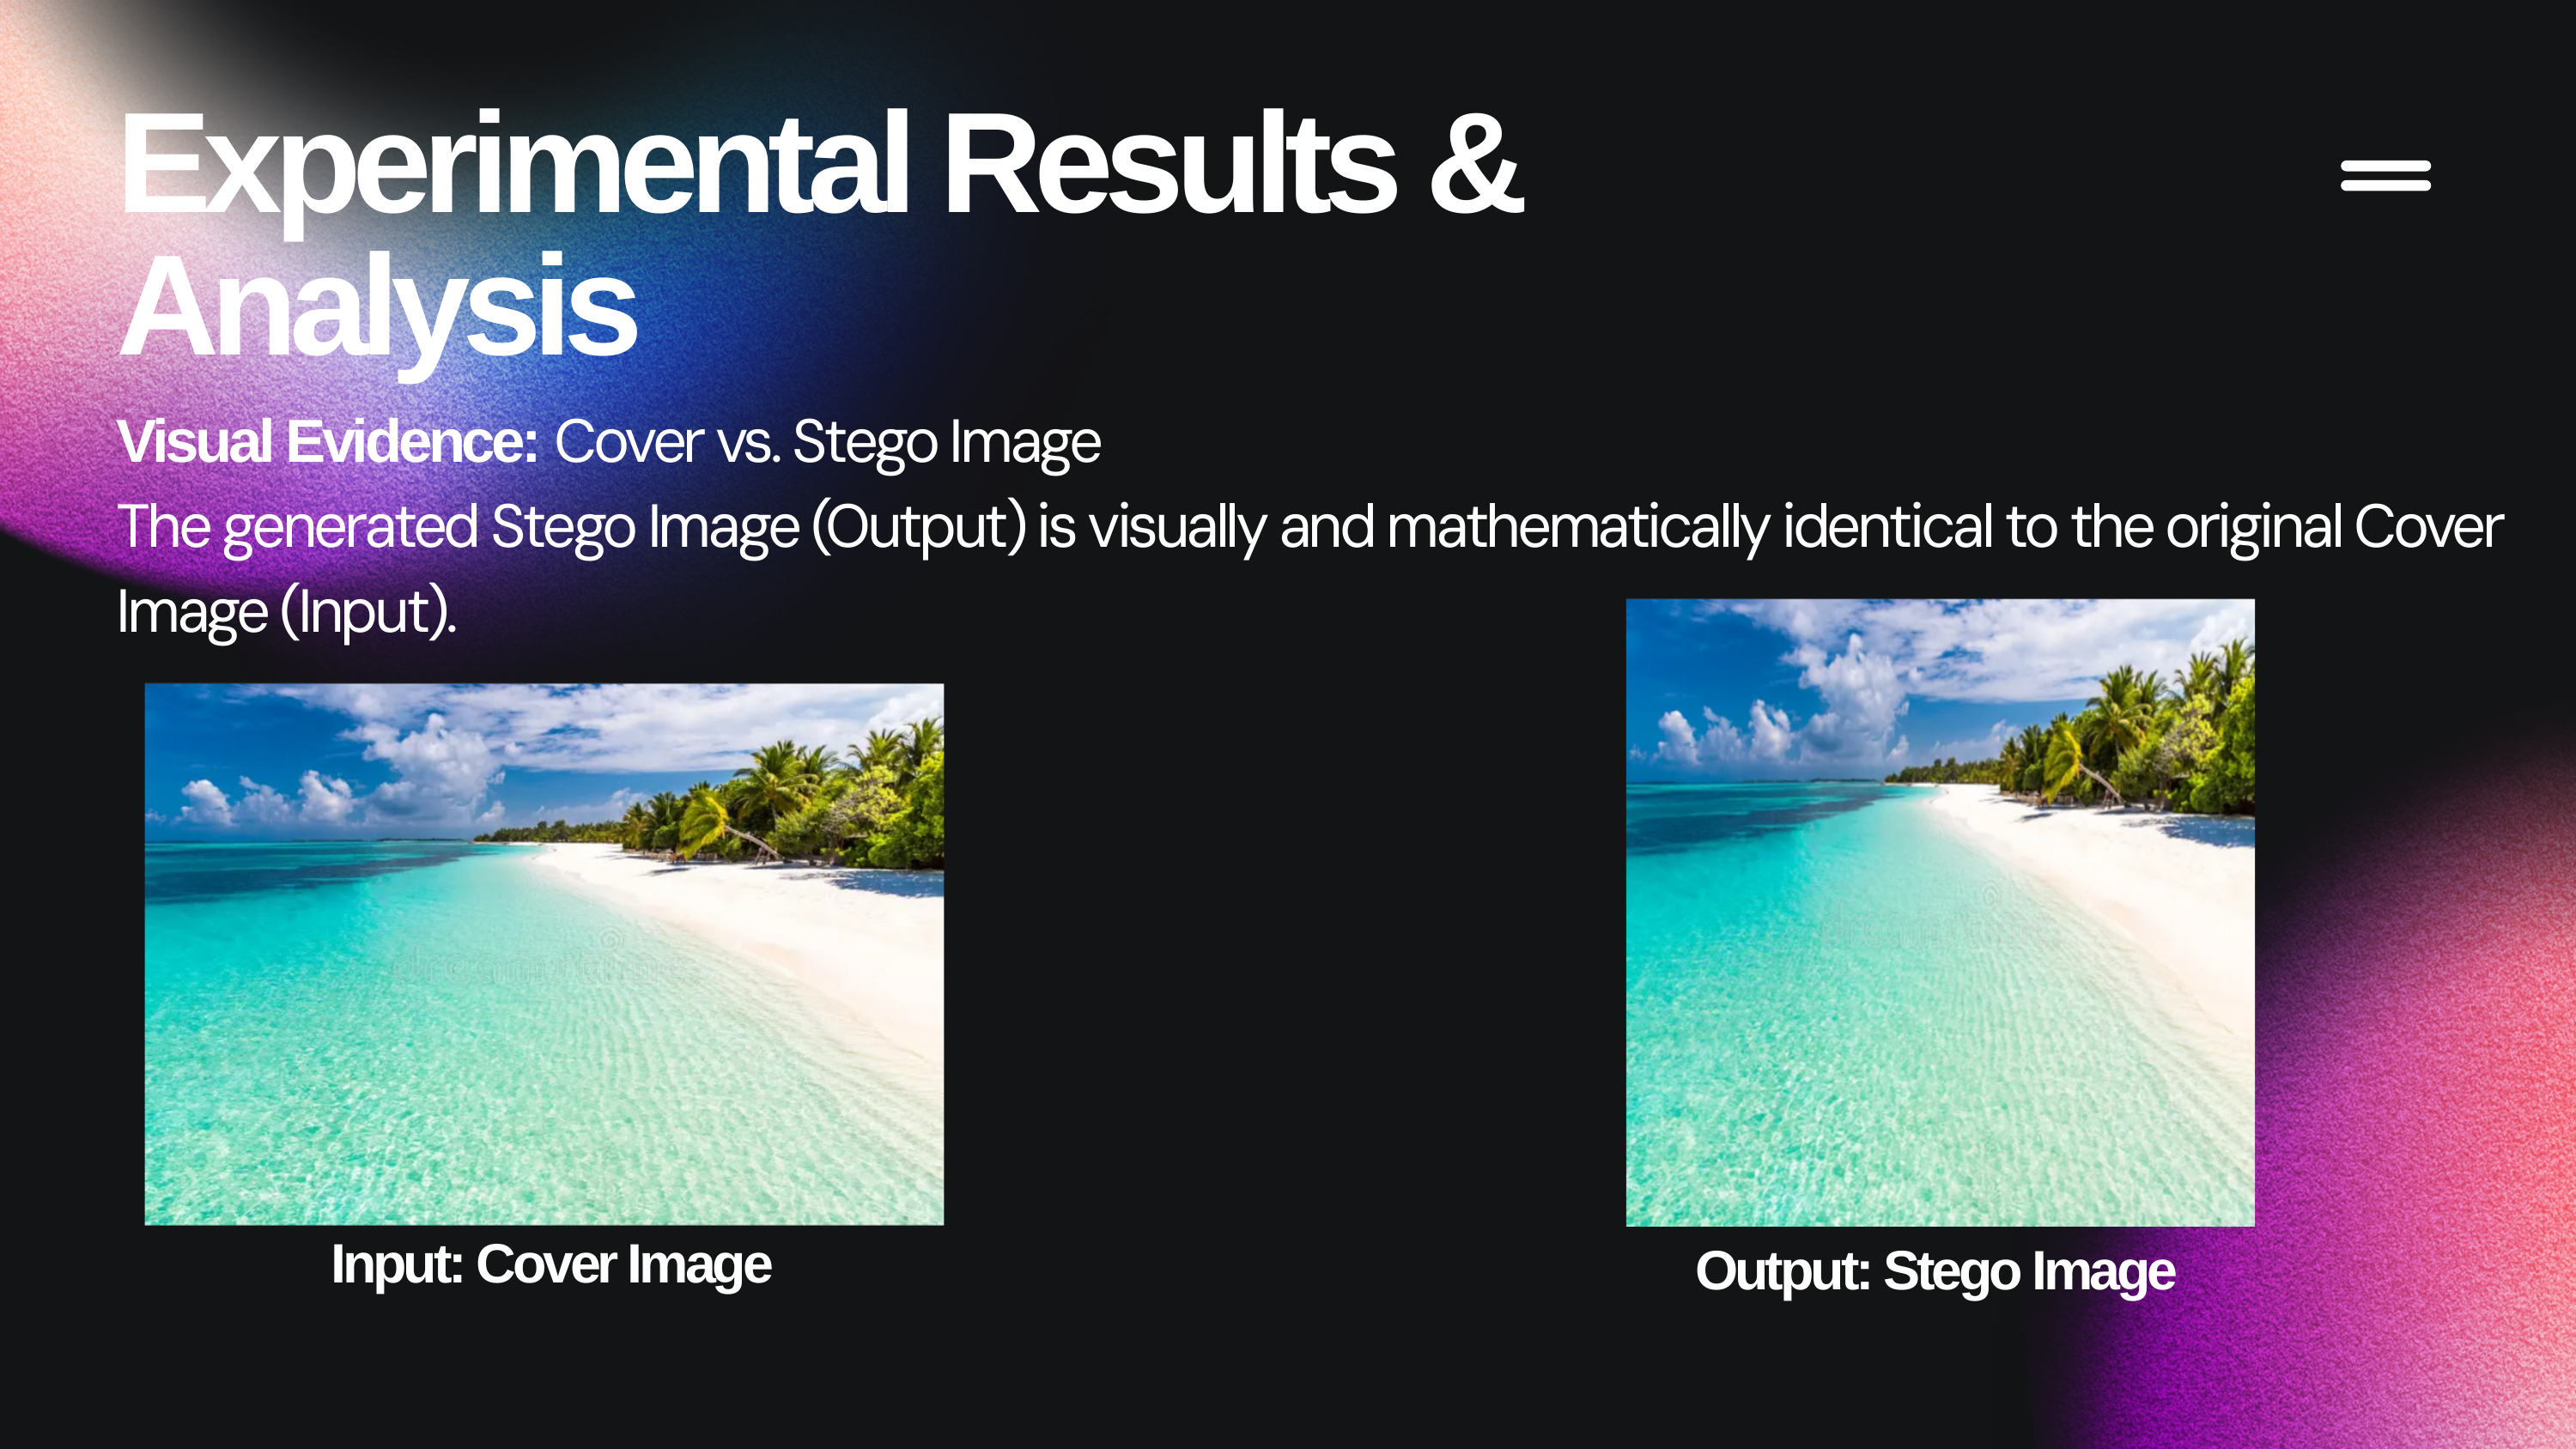

Experimental Results & Analysis

Visual Evidence: Cover vs. Stego Image
The generated Stego Image (Output) is visually and mathematically identical to the original Cover Image (Input).

Input: Cover Image

Output: Stego Image